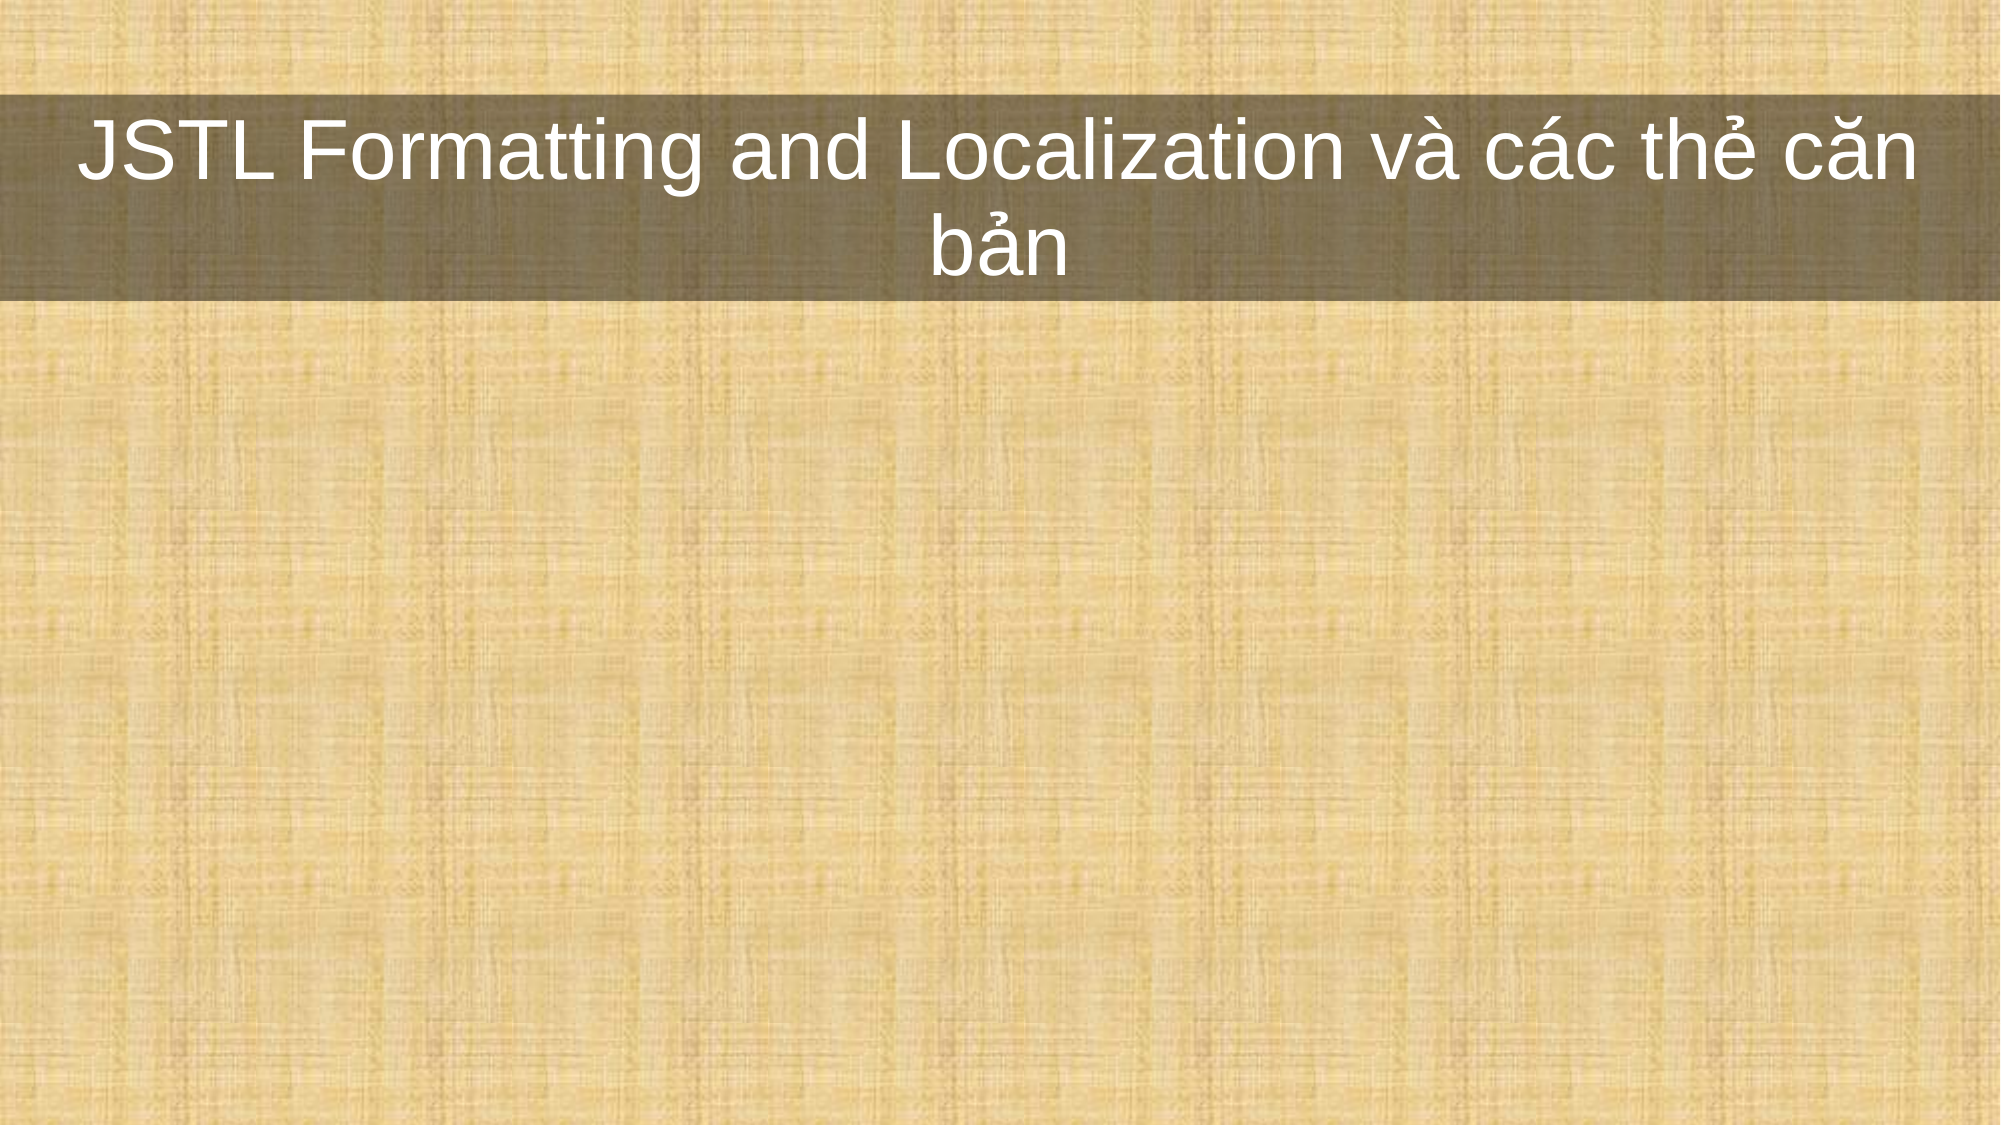

JSTL Formatting and Localization và các thẻ căn bản